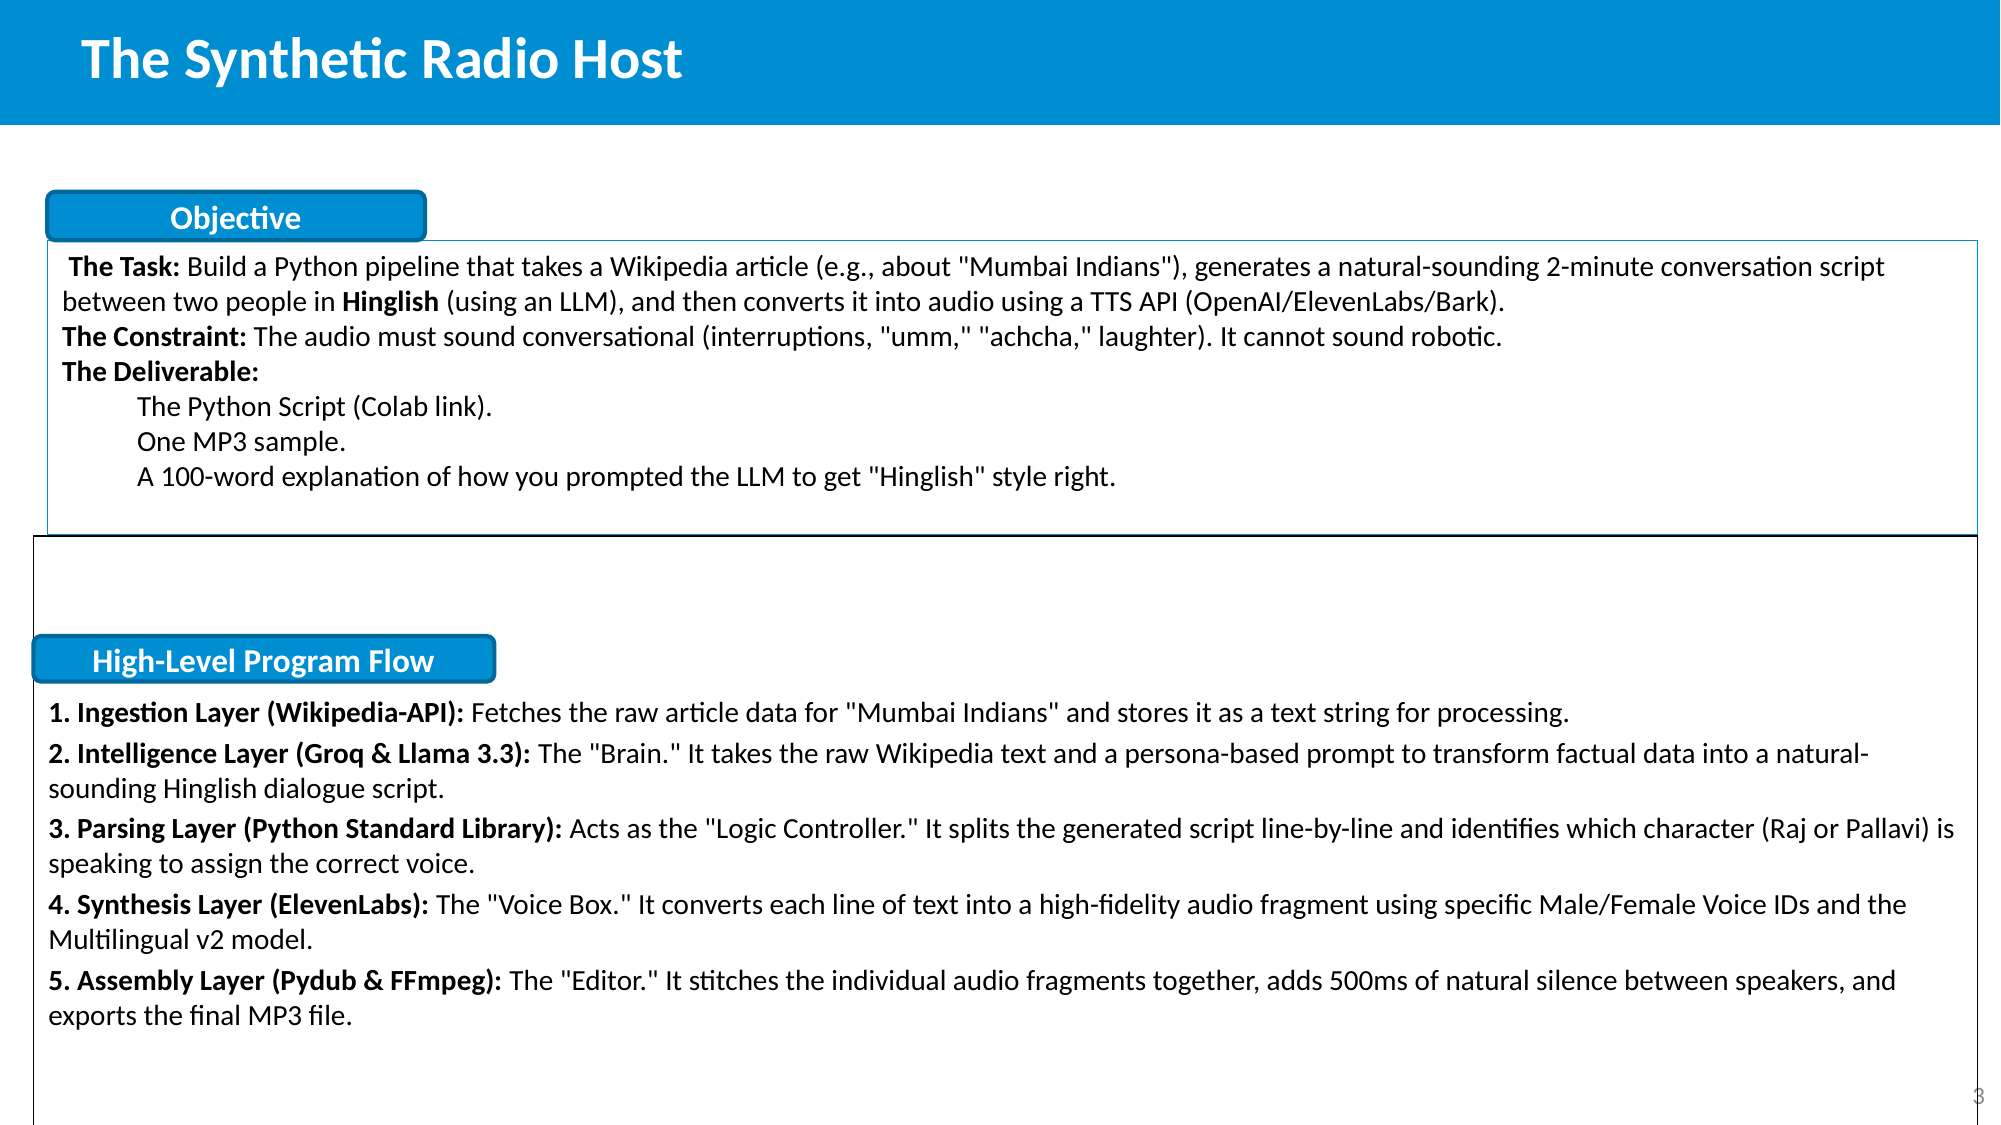

The Synthetic Radio Host
Objective
 The Task: Build a Python pipeline that takes a Wikipedia article (e.g., about "Mumbai Indians"), generates a natural-sounding 2-minute conversation script between two people in Hinglish (using an LLM), and then converts it into audio using a TTS API (OpenAI/ElevenLabs/Bark).
The Constraint: The audio must sound conversational (interruptions, "umm," "achcha," laughter). It cannot sound robotic.
The Deliverable:
The Python Script (Colab link).
One MP3 sample.
A 100-word explanation of how you prompted the LLM to get "Hinglish" style right.

High-Level Program Flow
1. Ingestion Layer (Wikipedia-API): Fetches the raw article data for "Mumbai Indians" and stores it as a text string for processing.
2. Intelligence Layer (Groq & Llama 3.3): The "Brain." It takes the raw Wikipedia text and a persona-based prompt to transform factual data into a natural-sounding Hinglish dialogue script.
3. Parsing Layer (Python Standard Library): Acts as the "Logic Controller." It splits the generated script line-by-line and identifies which character (Raj or Pallavi) is speaking to assign the correct voice.
4. Synthesis Layer (ElevenLabs): The "Voice Box." It converts each line of text into a high-fidelity audio fragment using specific Male/Female Voice IDs and the Multilingual v2 model.
5. Assembly Layer (Pydub & FFmpeg): The "Editor." It stitches the individual audio fragments together, adds 500ms of natural silence between speakers, and exports the final MP3 file.
3